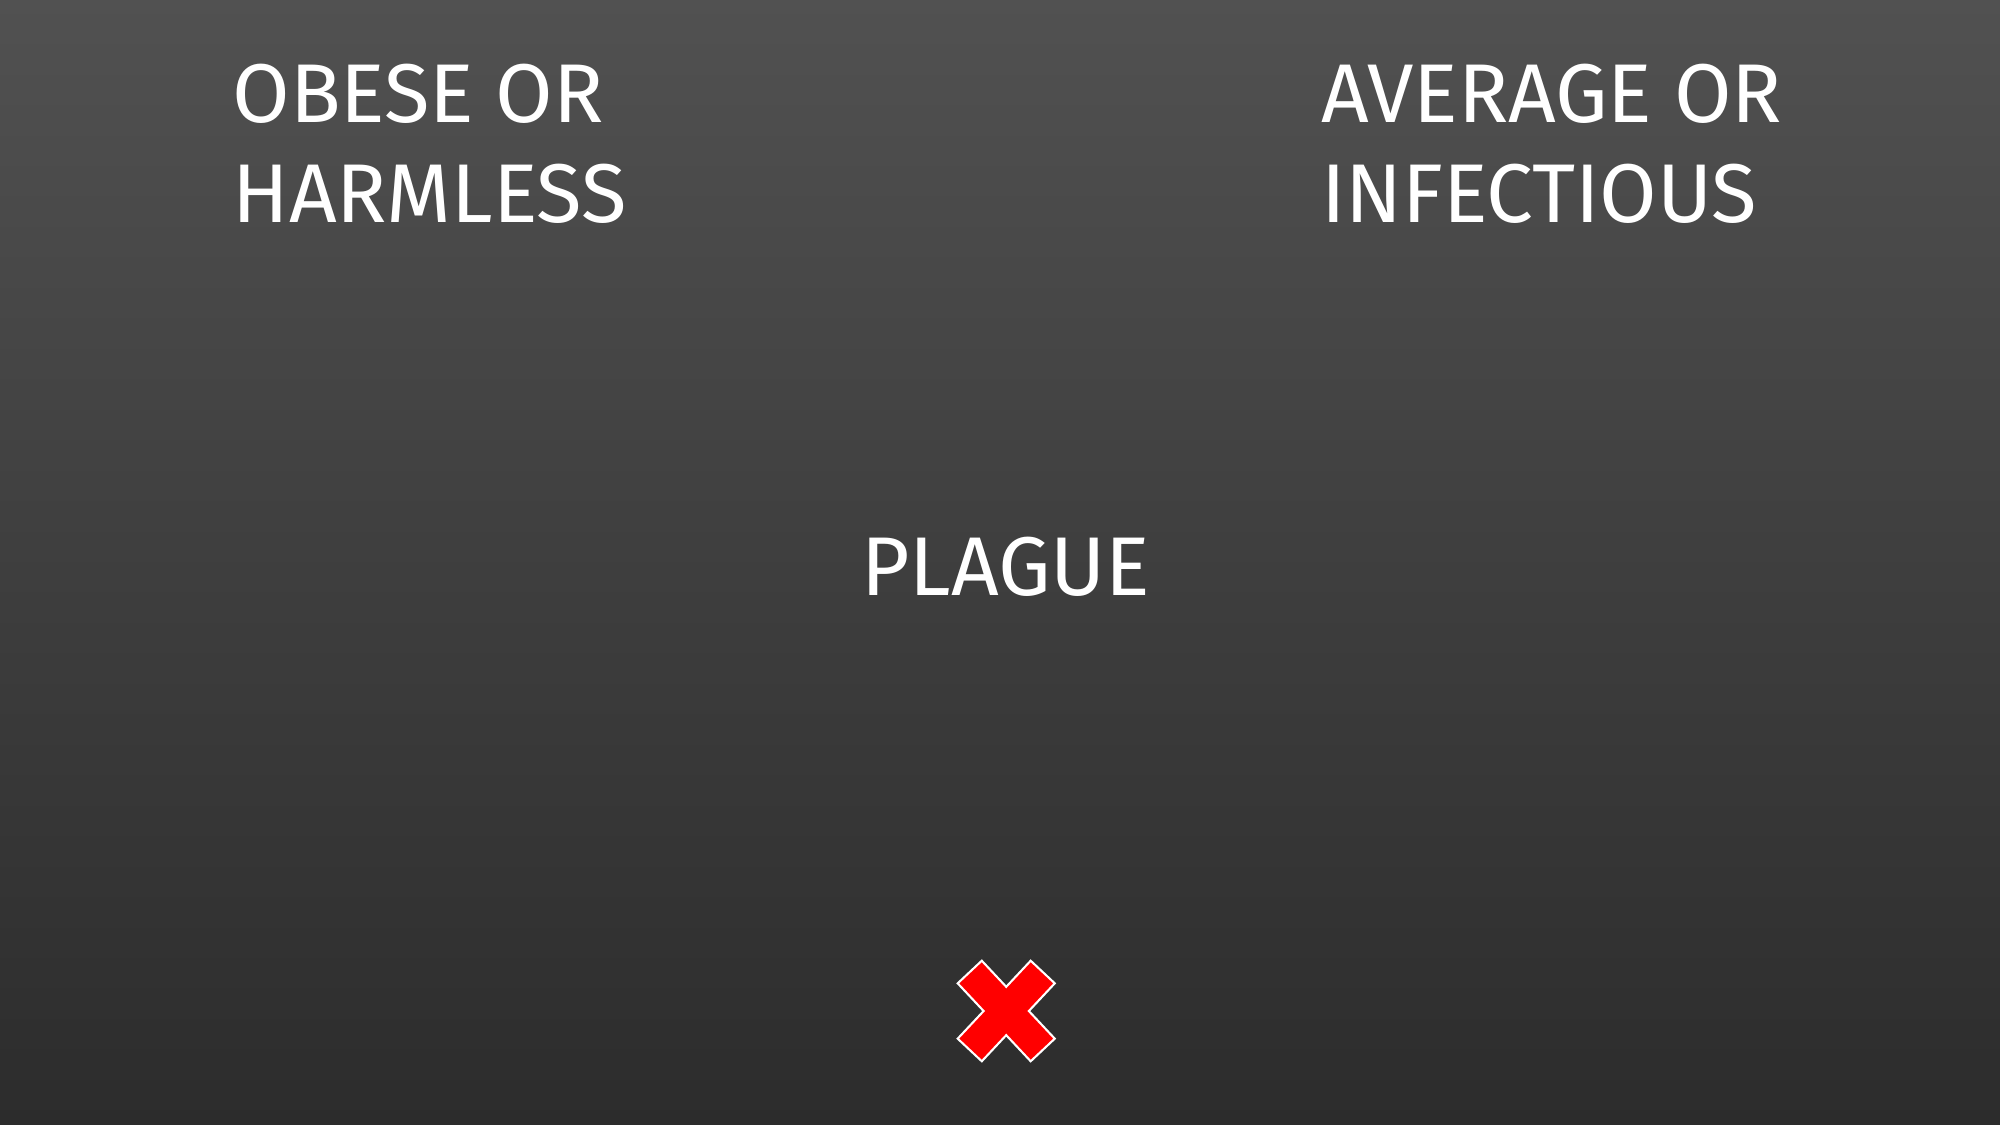

OBESE OR HARMLESS
AVERAGE OR INFECTIOUS
PLAGUE